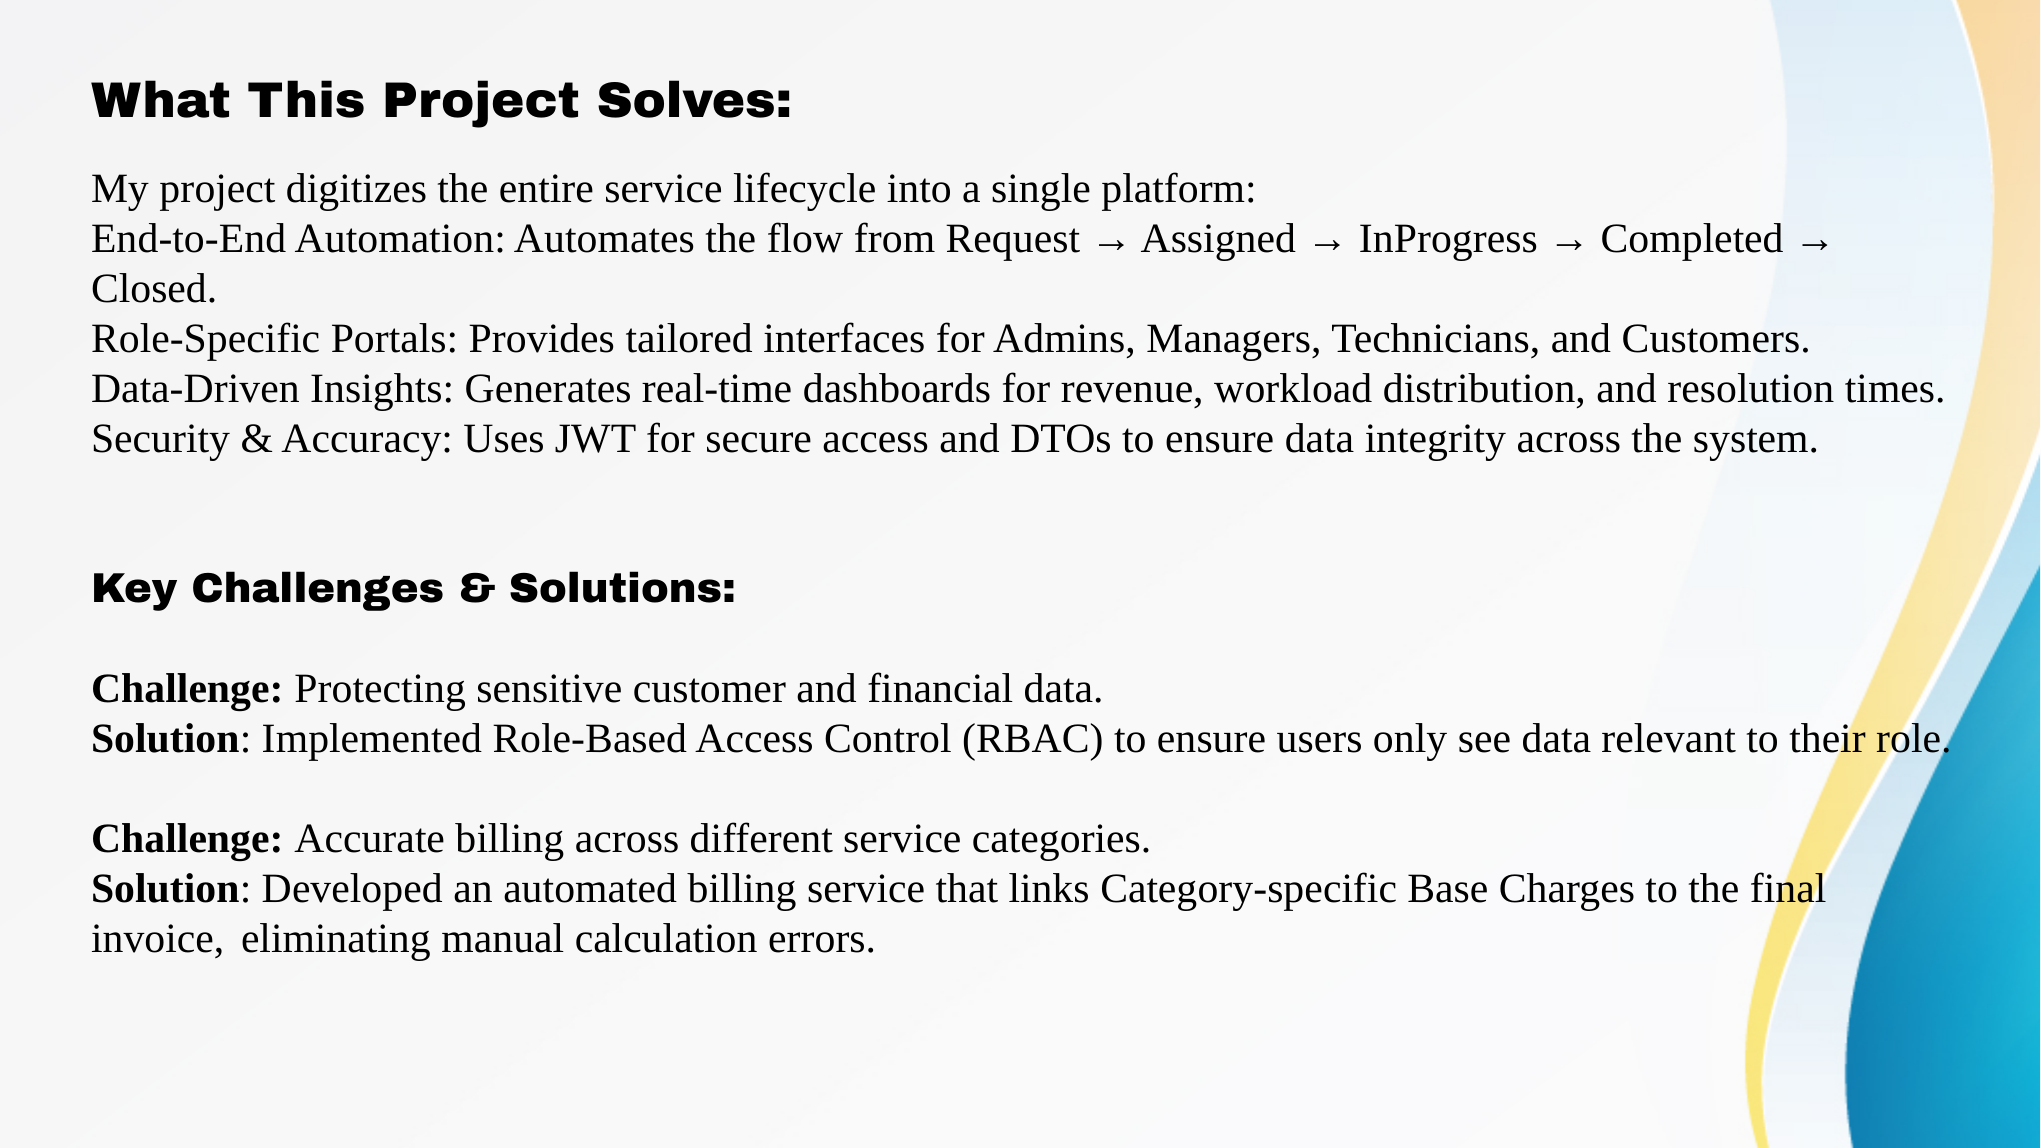

# What This Project Solves:
My project digitizes the entire service lifecycle into a single platform:
End-to-End Automation: Automates the flow from Request → Assigned → InProgress → Completed → Closed.
Role-Specific Portals: Provides tailored interfaces for Admins, Managers, Technicians, and Customers.
Data-Driven Insights: Generates real-time dashboards for revenue, workload distribution, and resolution times.
Security & Accuracy: Uses JWT for secure access and DTOs to ensure data integrity across the system.

Key Challenges & Solutions:

Challenge: Protecting sensitive customer and financial data.
Solution: Implemented Role-Based Access Control (RBAC) to ensure users only see data relevant to their role.

Challenge: Accurate billing across different service categories.
Solution: Developed an automated billing service that links Category-specific Base Charges to the final invoice, 	eliminating manual calculation errors.